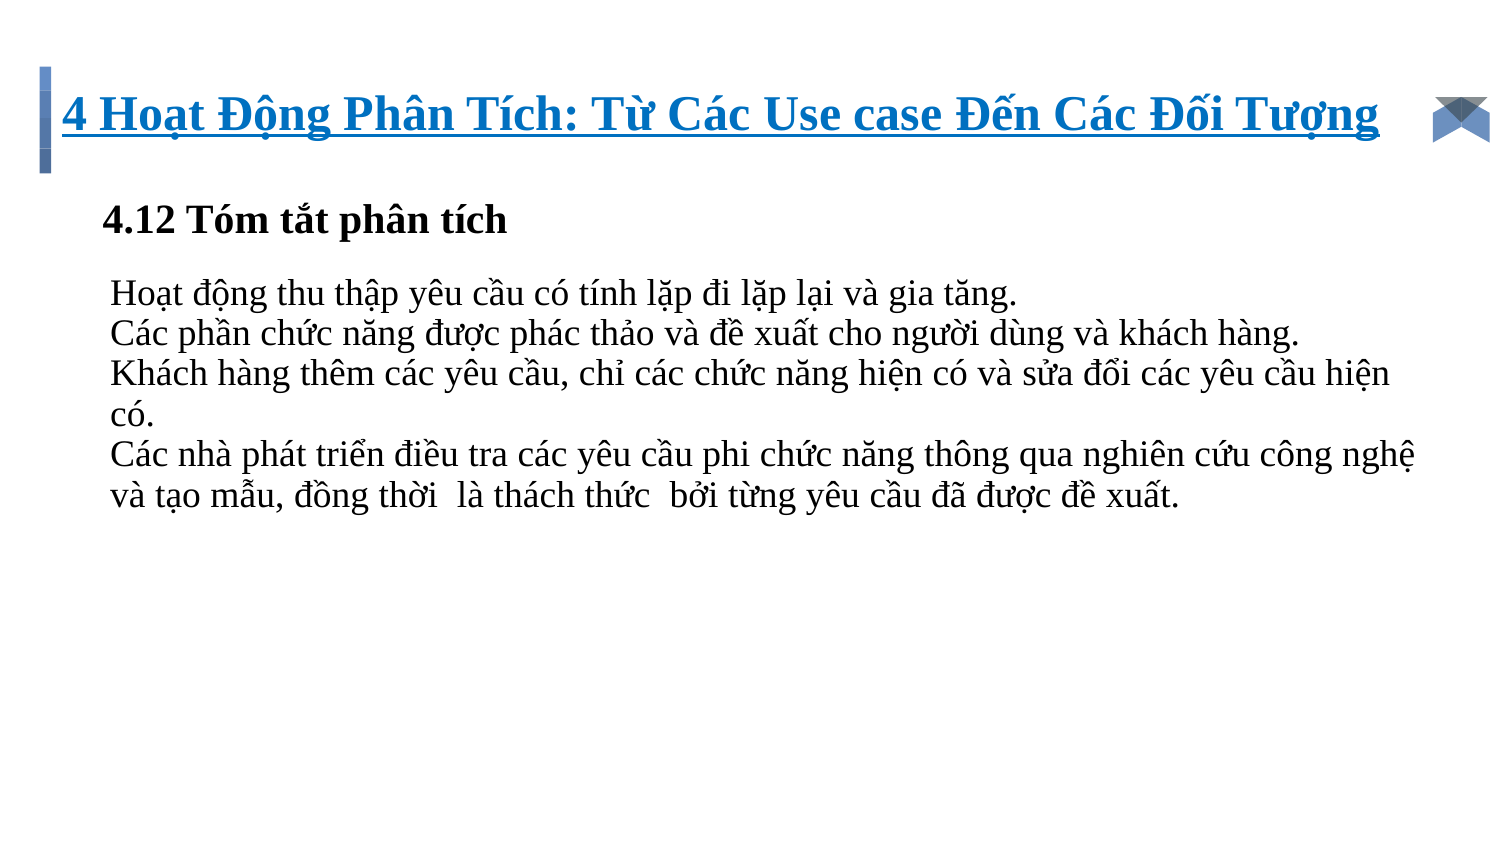

4 Hoạt Động Phân Tích: Từ Các Use case Đến Các Đối Tượng

4.12 Tóm tắt phân tích
Hoạt động thu thập yêu cầu có tính lặp đi lặp lại và gia tăng.
Các phần chức năng được phác thảo và đề xuất cho người dùng và khách hàng.
Khách hàng thêm các yêu cầu, chỉ các chức năng hiện có và sửa đổi các yêu cầu hiện có.
Các nhà phát triển điều tra các yêu cầu phi chức năng thông qua nghiên cứu công nghệ và tạo mẫu, đồng thời  là thách thức  bởi từng yêu cầu đã được đề xuất.